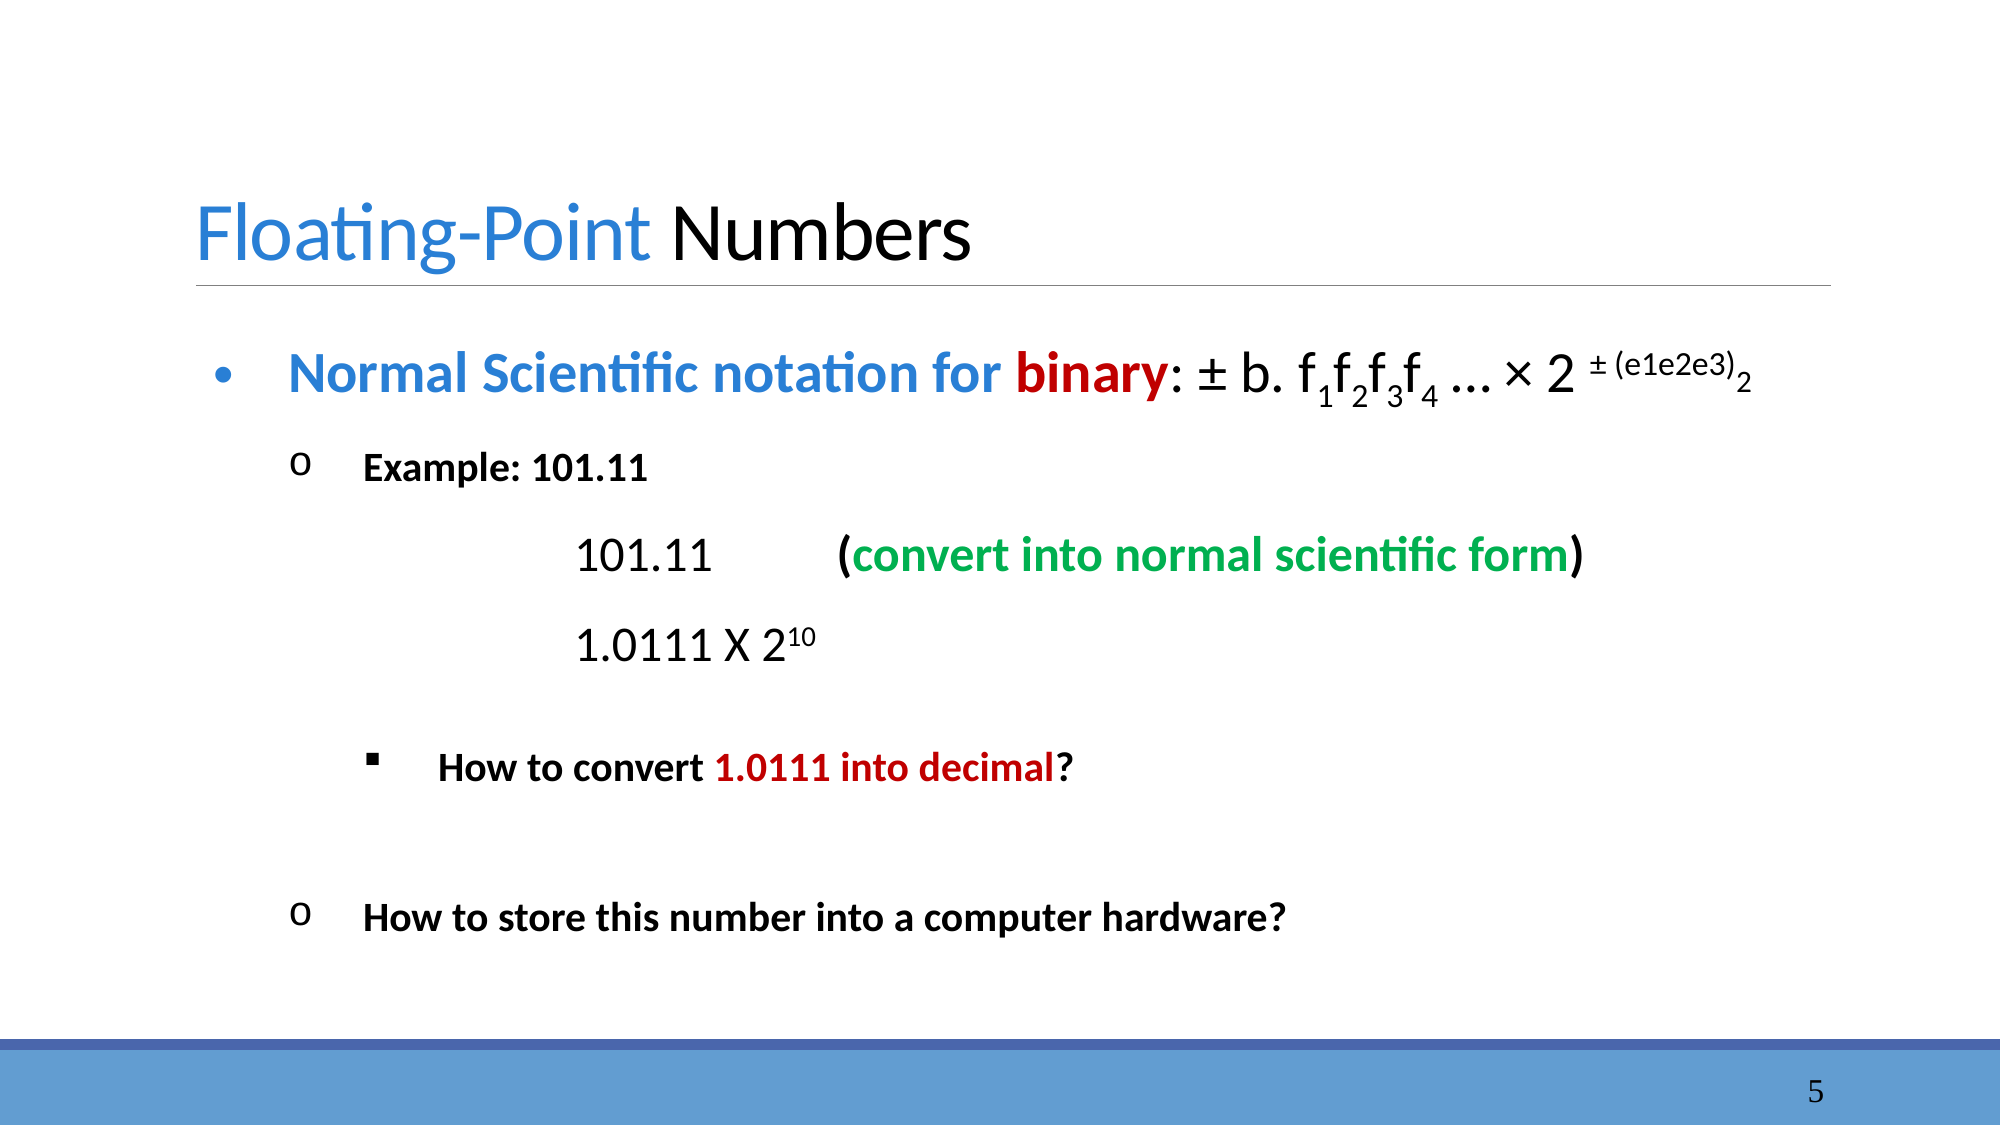

# Floating-Point Numbers
Normal Scientific notation for binary: ± b. f1f2f3f4 … × 2 ± (e1e2e3)2
Example: 101.11

How to convert 1.0111 into decimal?

How to store this number into a computer hardware?

101.11           (convert into normal scientific form)
1.0111 X 210
5